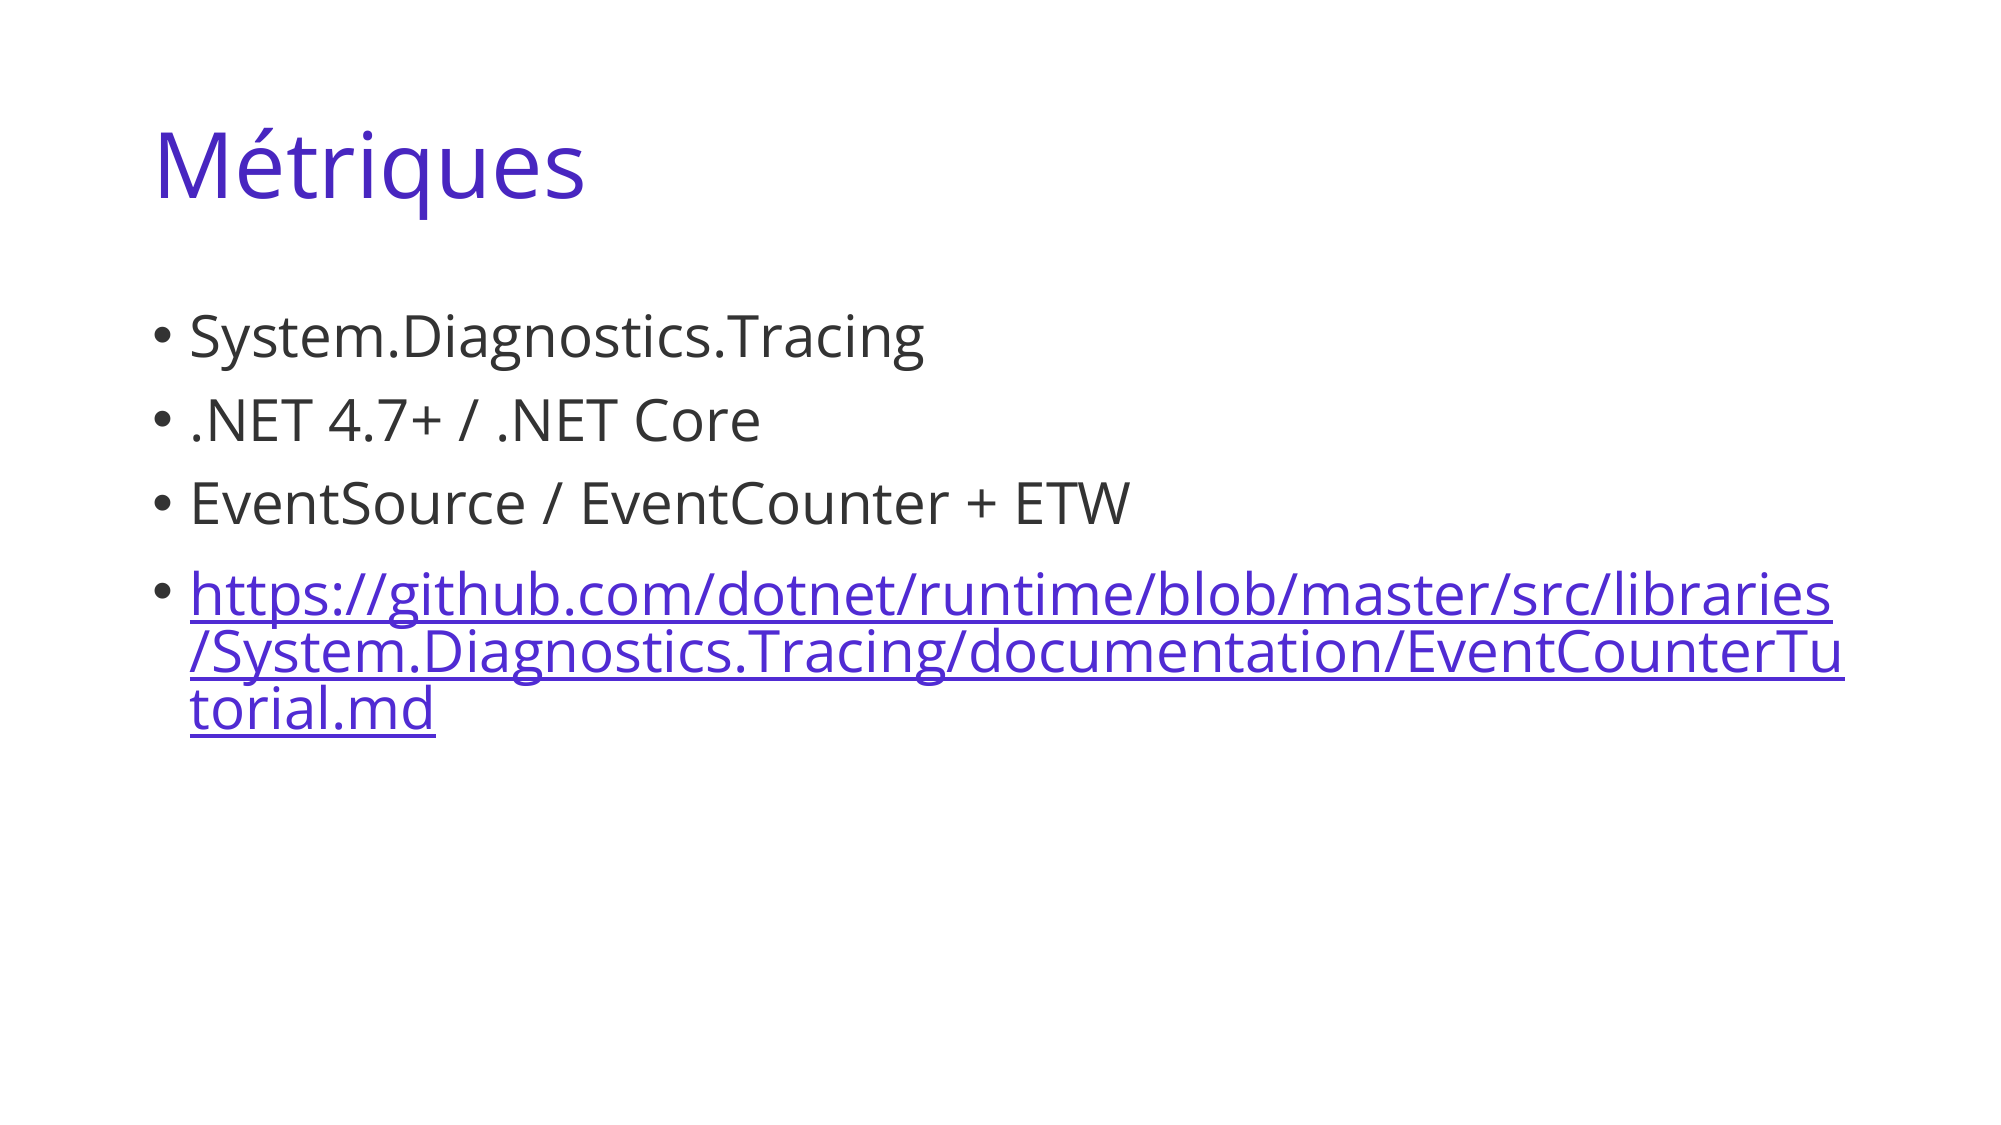

# Métriques
System.Diagnostics.Tracing
.NET 4.7+ / .NET Core
EventSource / EventCounter + ETW
https://github.com/dotnet/runtime/blob/master/src/libraries/System.Diagnostics.Tracing/documentation/EventCounterTutorial.md